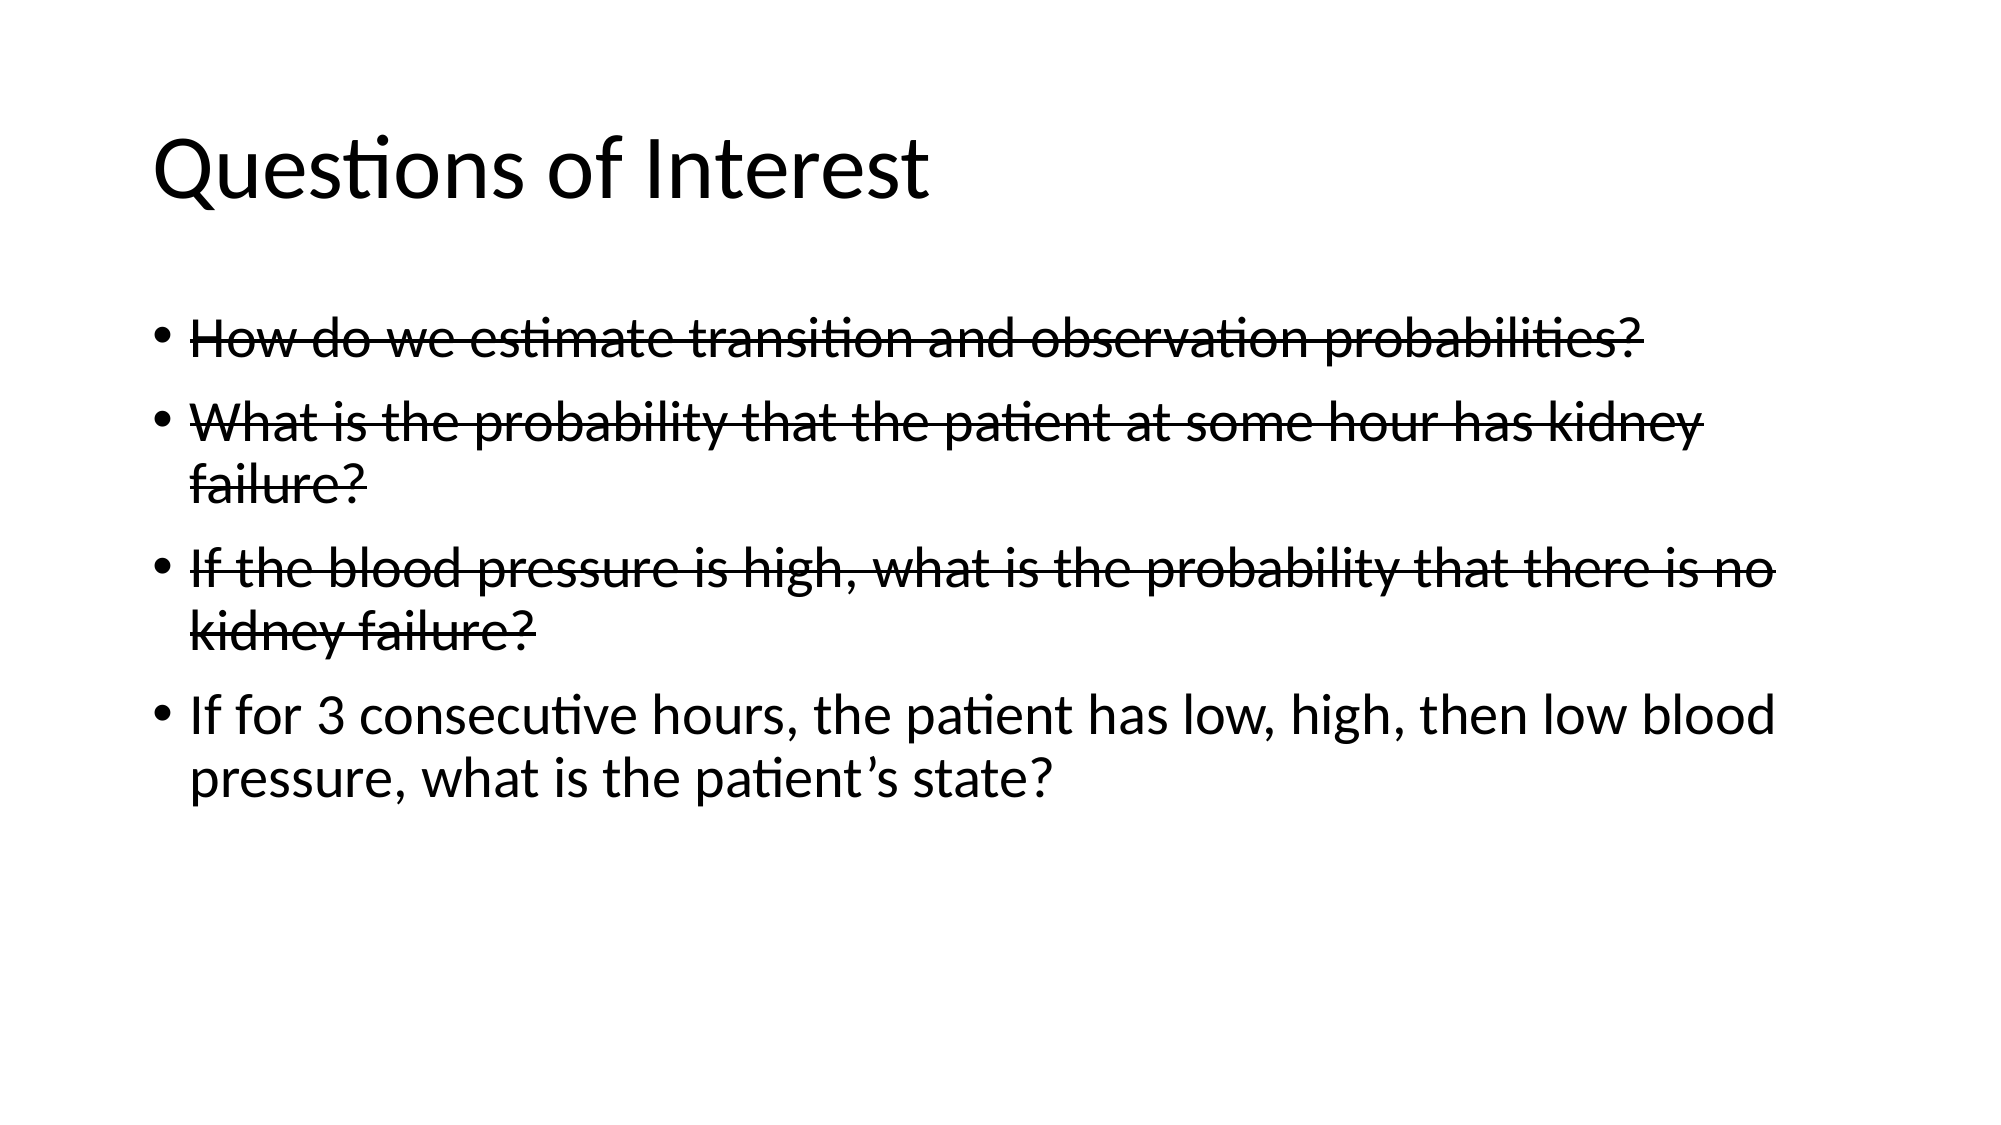

# Questions of Interest
How do we estimate transition and observation probabilities?
What is the probability that the patient at some hour has kidney failure?
If the blood pressure is high, what is the probability that there is no kidney failure?
If for 3 consecutive hours, the patient has low, high, then low blood pressure, what is the patient’s state?